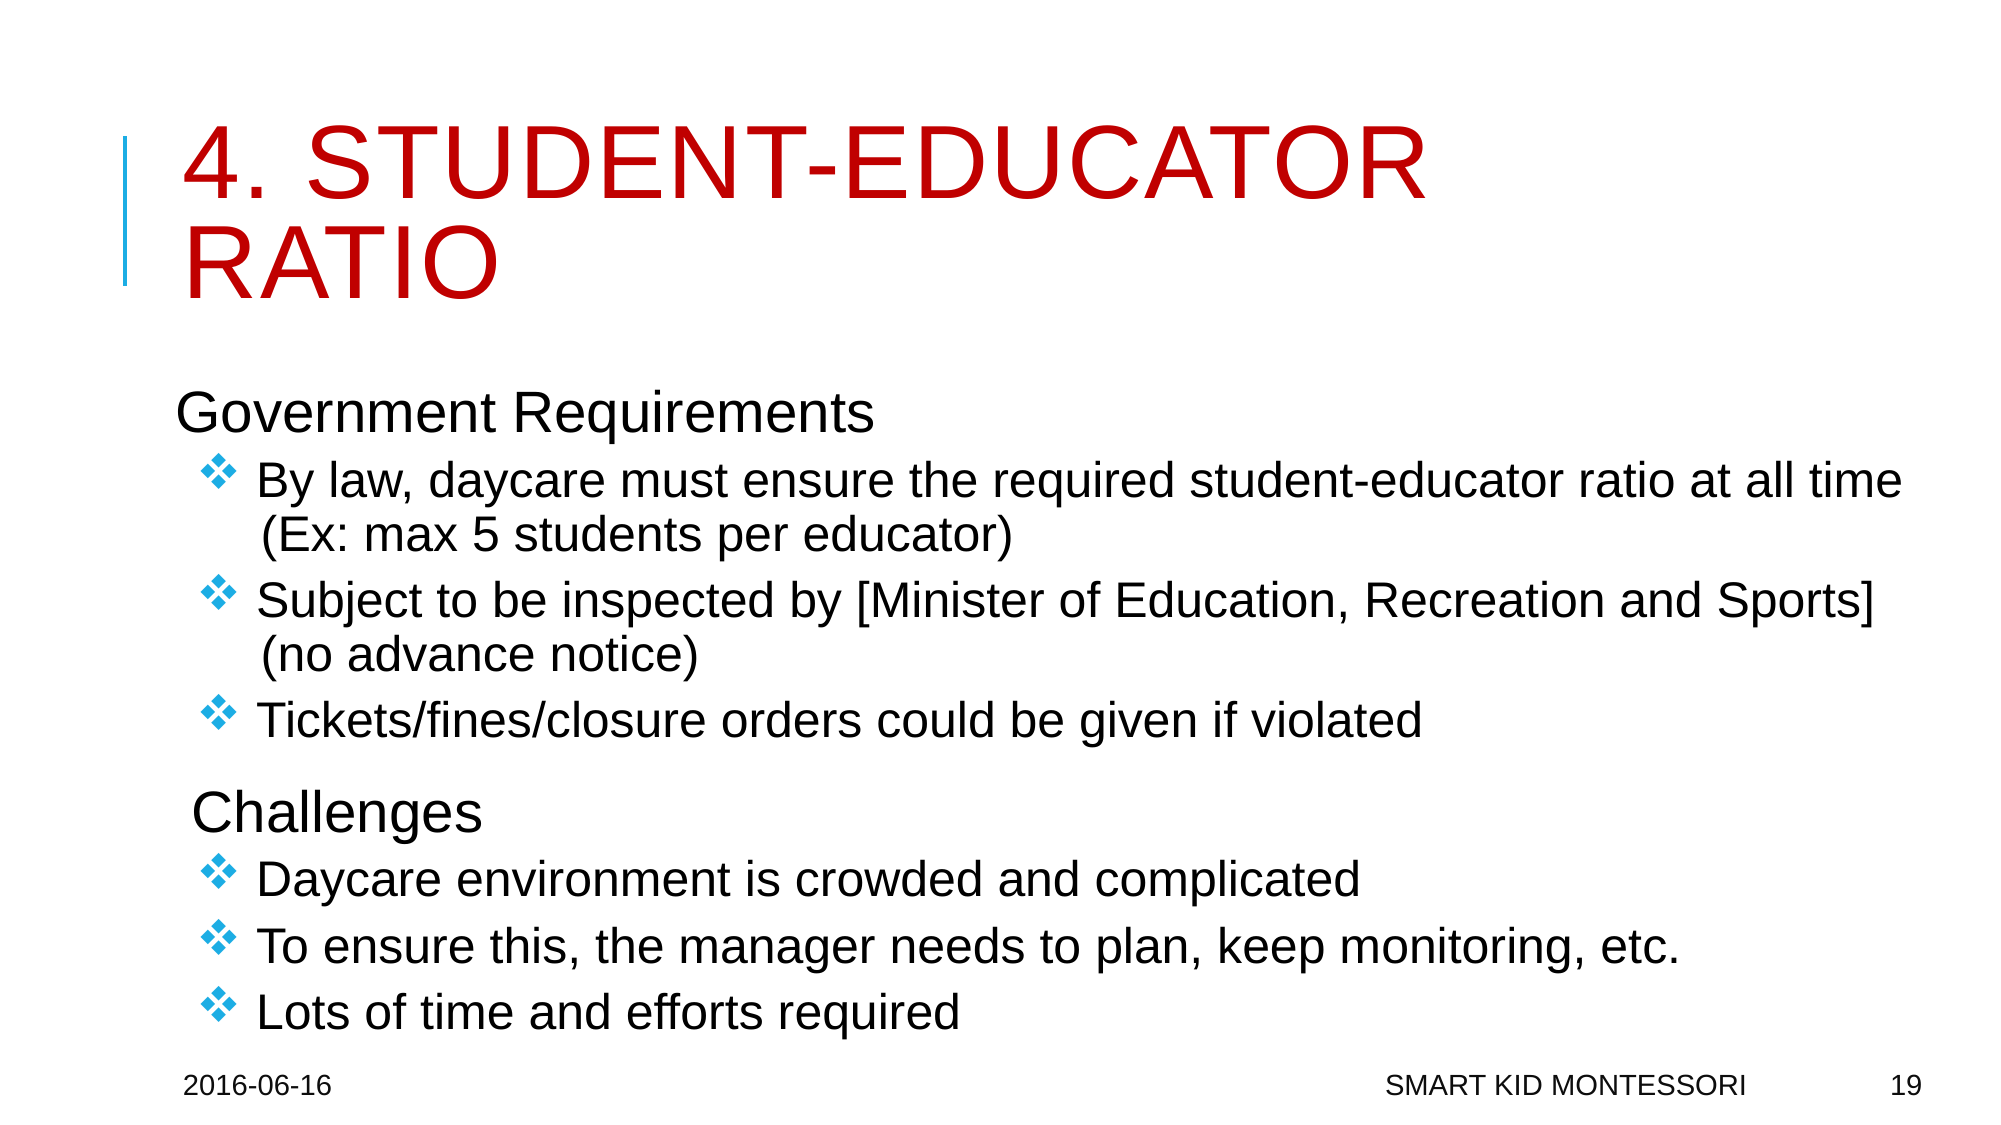

# 4. student-educator ratio
Government Requirements
 By law, daycare must ensure the required student-educator ratio at all time
   (Ex: max 5 students per educator)
 Subject to be inspected by [Minister of Education, Recreation and Sports]
   (no advance notice)
 Tickets/fines/closure orders could be given if violated
Challenges
 Daycare environment is crowded and complicated
 To ensure this, the manager needs to plan, keep monitoring, etc.
 Lots of time and efforts required
2016-06-16
Smart Kid Montessori
19